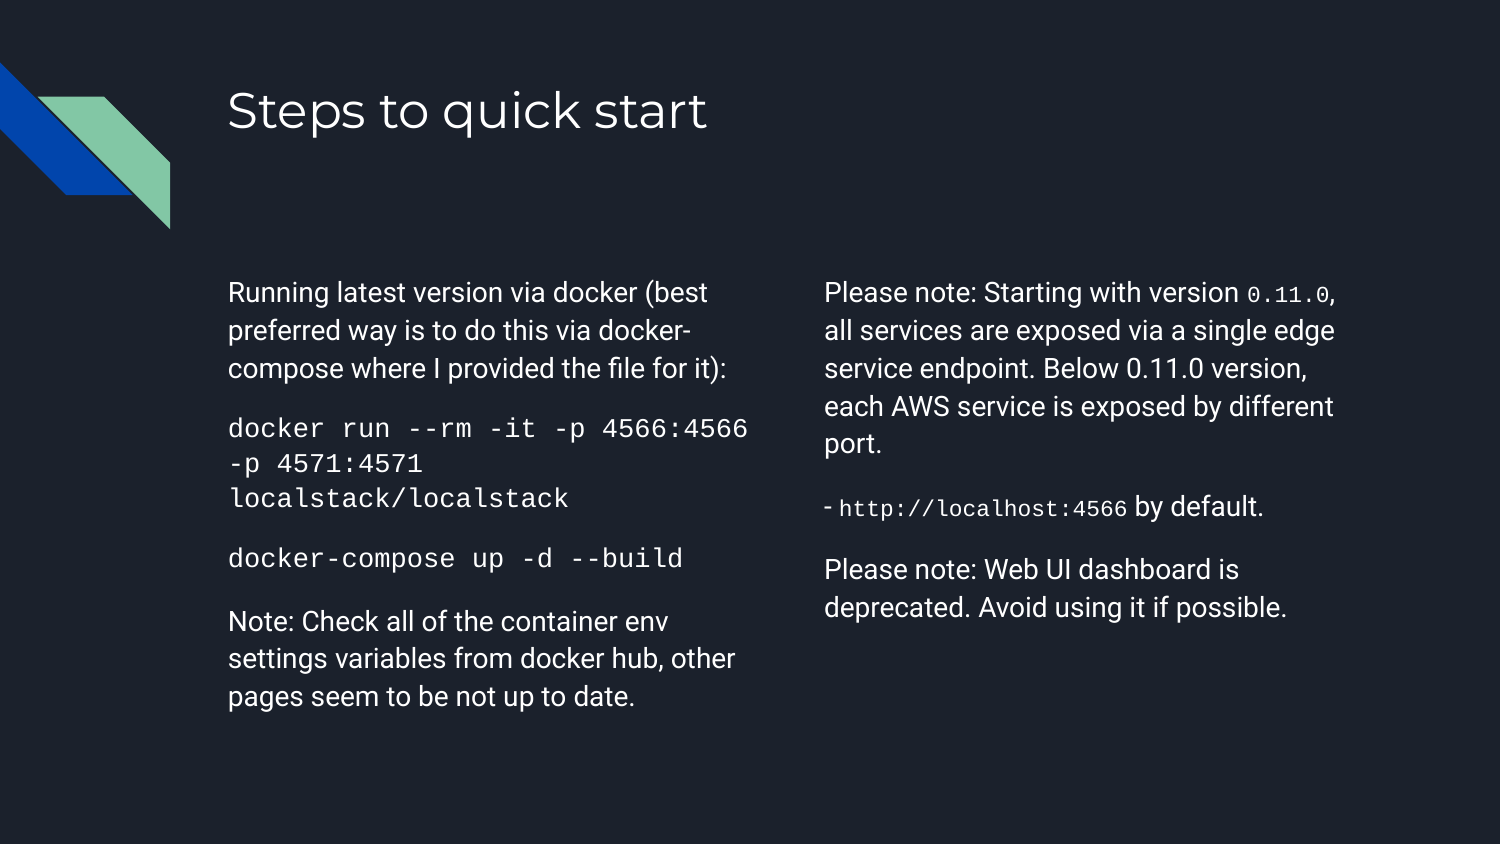

# Steps to quick start
Running latest version via docker (best preferred way is to do this via docker-compose where I provided the file for it):
docker run --rm -it -p 4566:4566 -p 4571:4571 localstack/localstack
docker-compose up -d --build
Note: Check all of the container env settings variables from docker hub, other pages seem to be not up to date.
Please note: Starting with version 0.11.0, all services are exposed via a single edge service endpoint. Below 0.11.0 version, each AWS service is exposed by different port.
- http://localhost:4566 by default.
Please note: Web UI dashboard is deprecated. Avoid using it if possible.